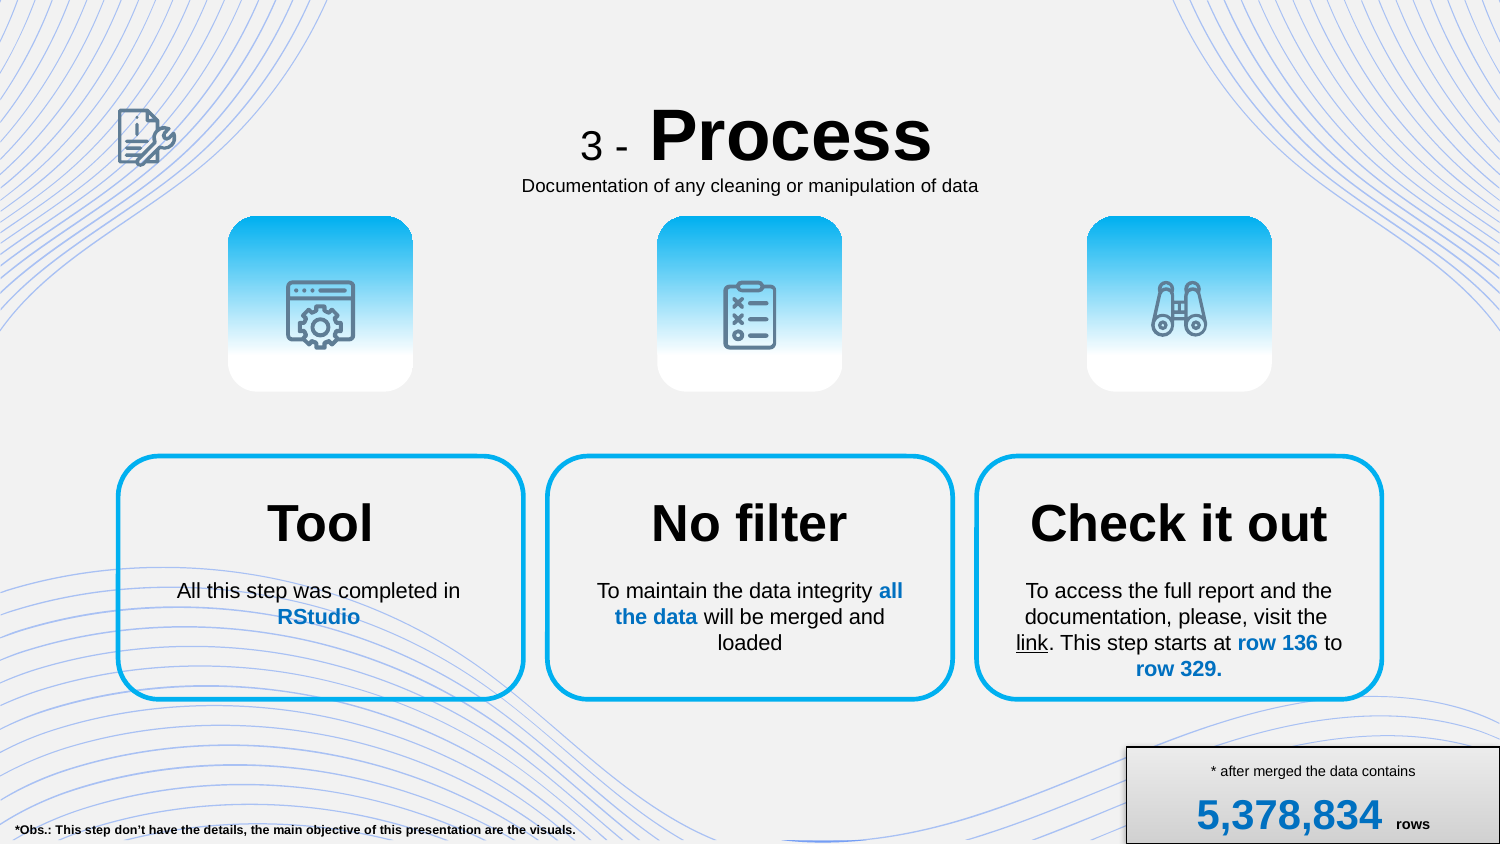

# 3 - Process

Documentation of any cleaning or manipulation of data

Tool
No filter
Check it out
All this step was completed in RStudio
To maintain the data integrity all the data will be merged and loaded
To access the full report and the documentation, please, visit the link. This step starts at row 136 to row 329.
* after merged the data contains
5,378,834 rows
*Obs.: This step don’t have the details, the main objective of this presentation are the visuals.